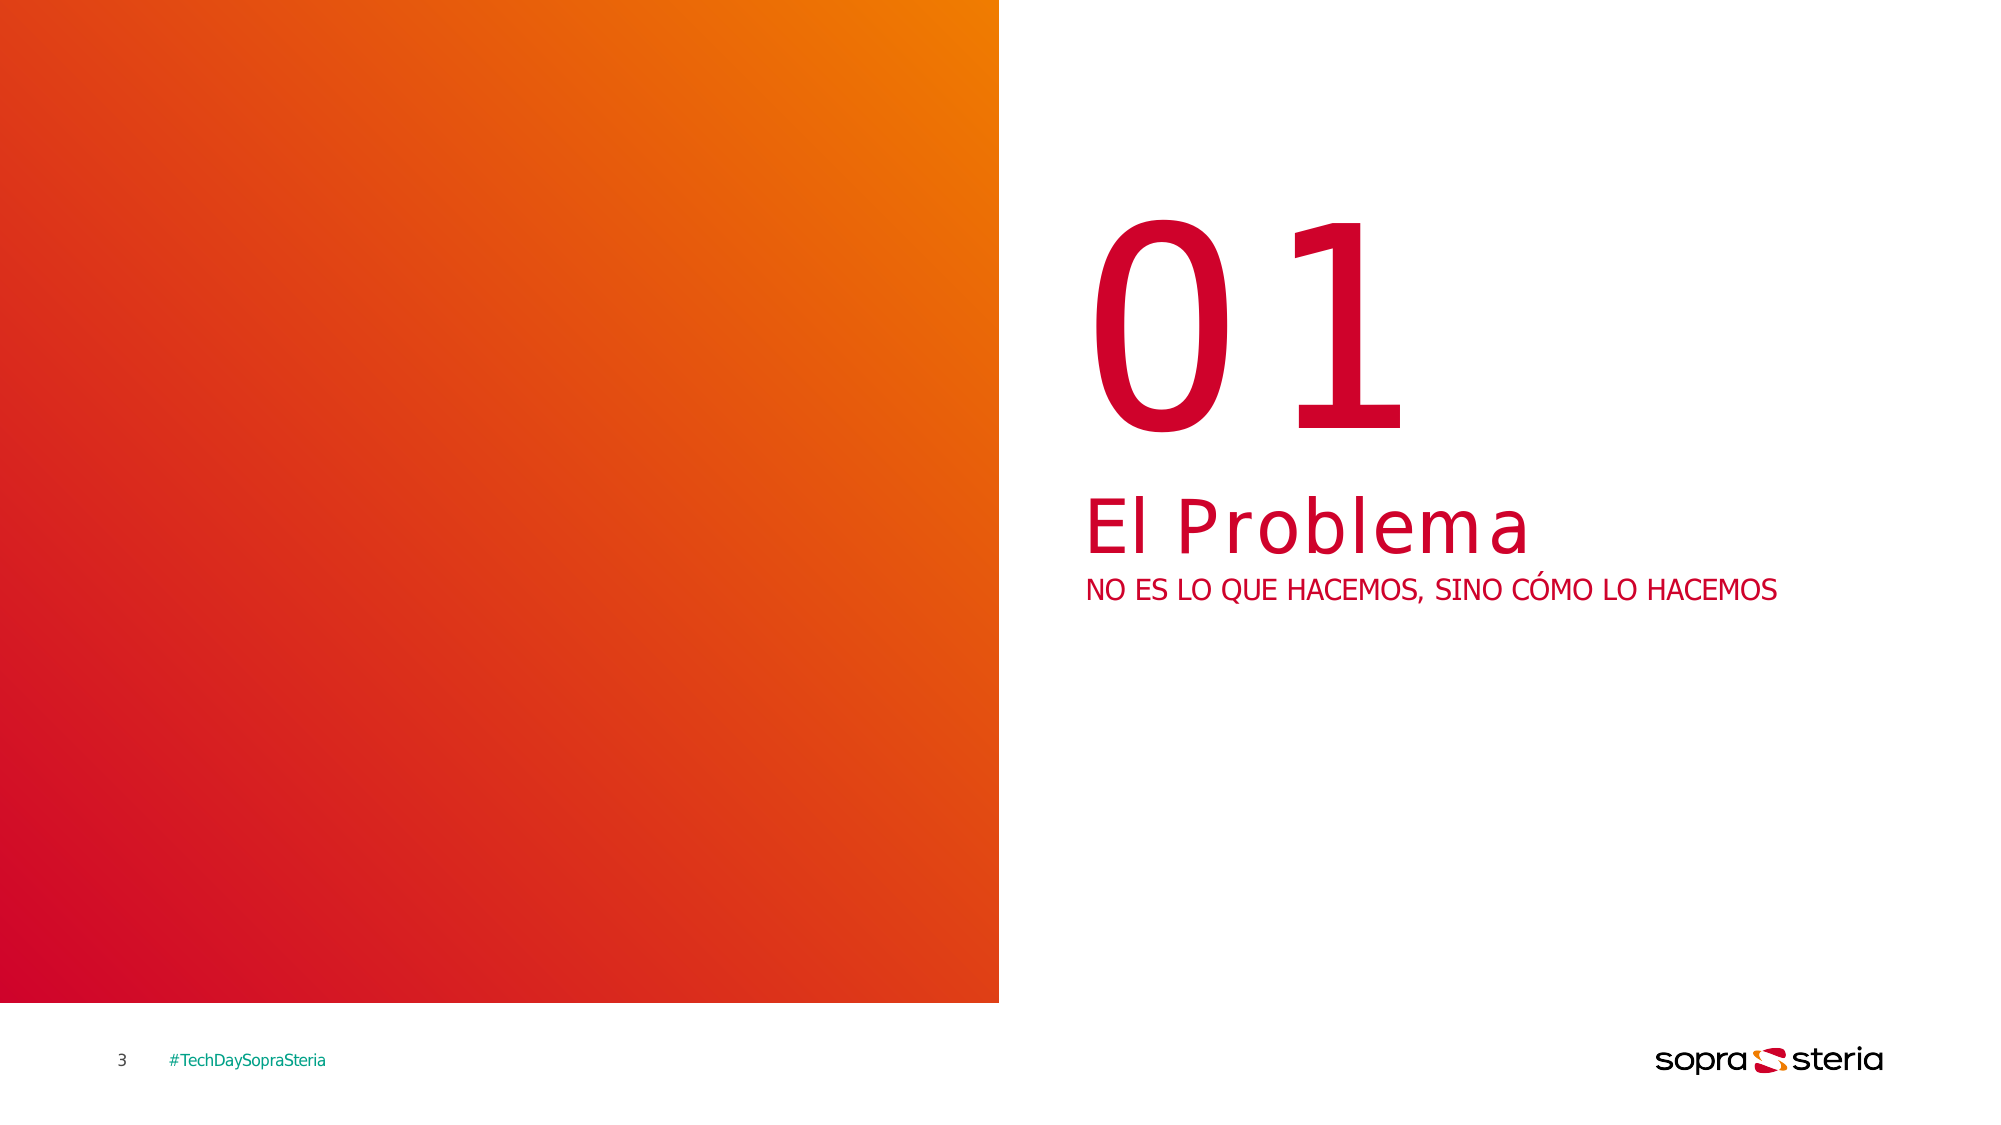

# 01
El Problema
No es lo que hacemos, sino cómo lo hacemos
3
#TechDaySopraSteria